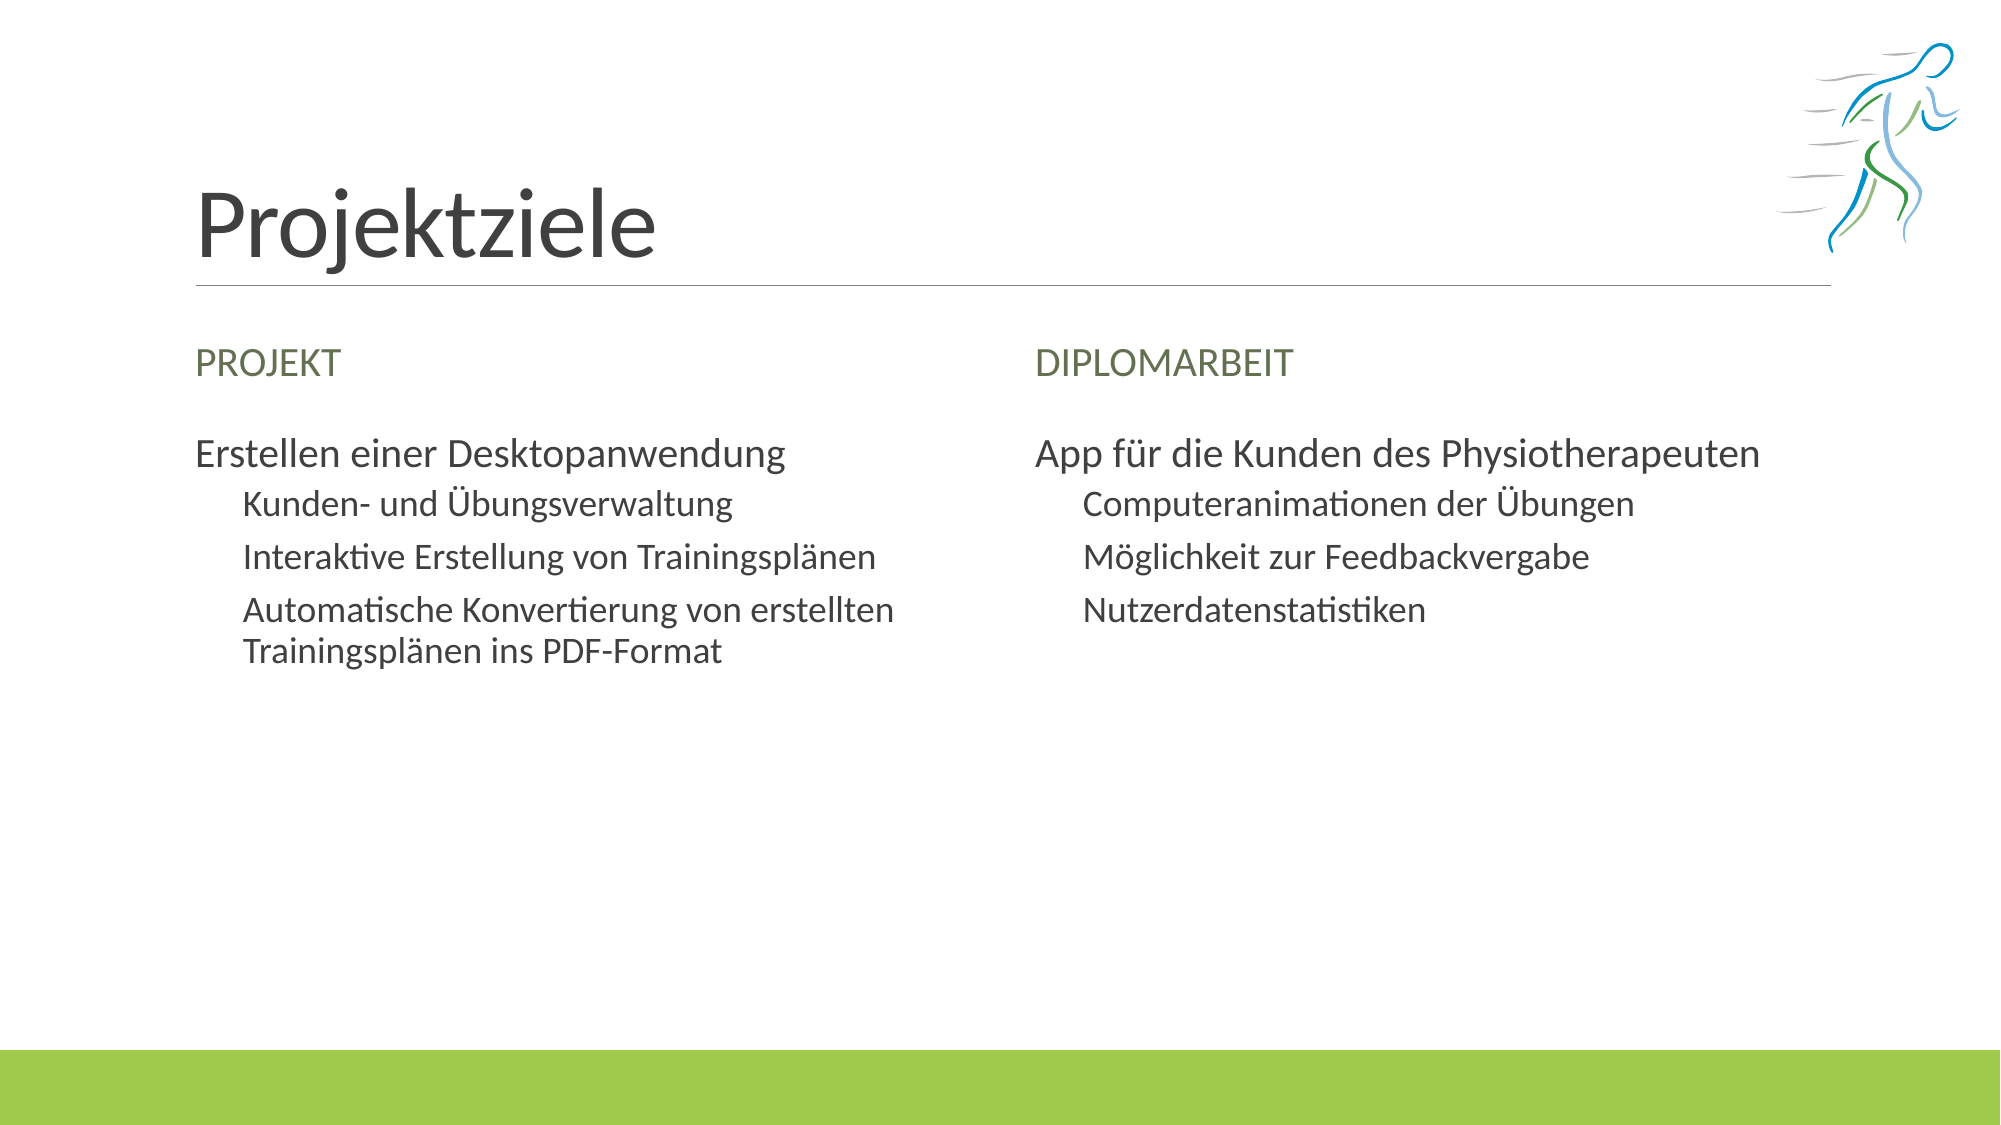

# Projektziele
Projekt
Diplomarbeit
Erstellen einer Desktopanwendung
Kunden- und Übungsverwaltung
Interaktive Erstellung von Trainingsplänen
Automatische Konvertierung von erstellten Trainingsplänen ins PDF-Format
App für die Kunden des Physiotherapeuten
Computeranimationen der Übungen
Möglichkeit zur Feedbackvergabe
Nutzerdatenstatistiken